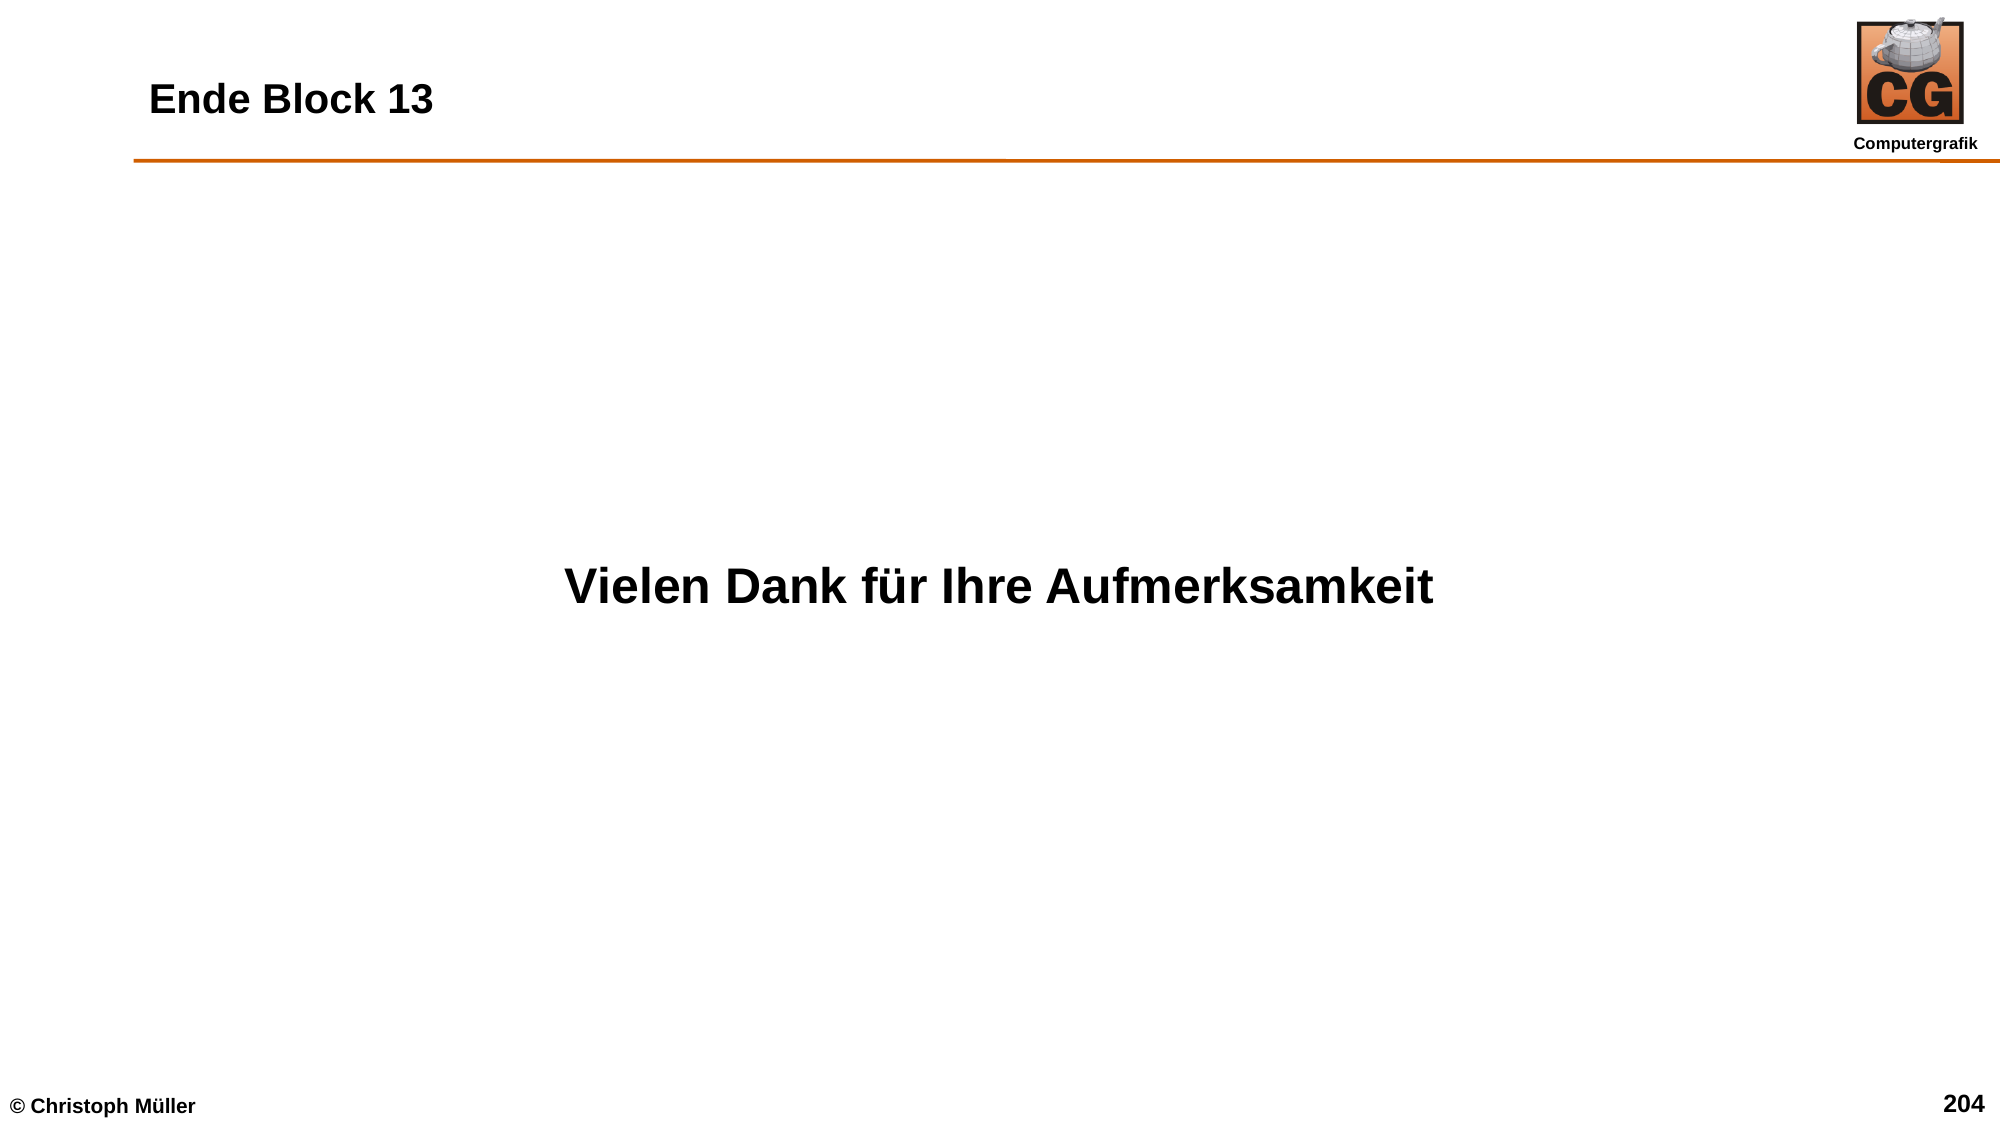

# Ende Block 13

Vielen Dank für Ihre Aufmerksamkeit